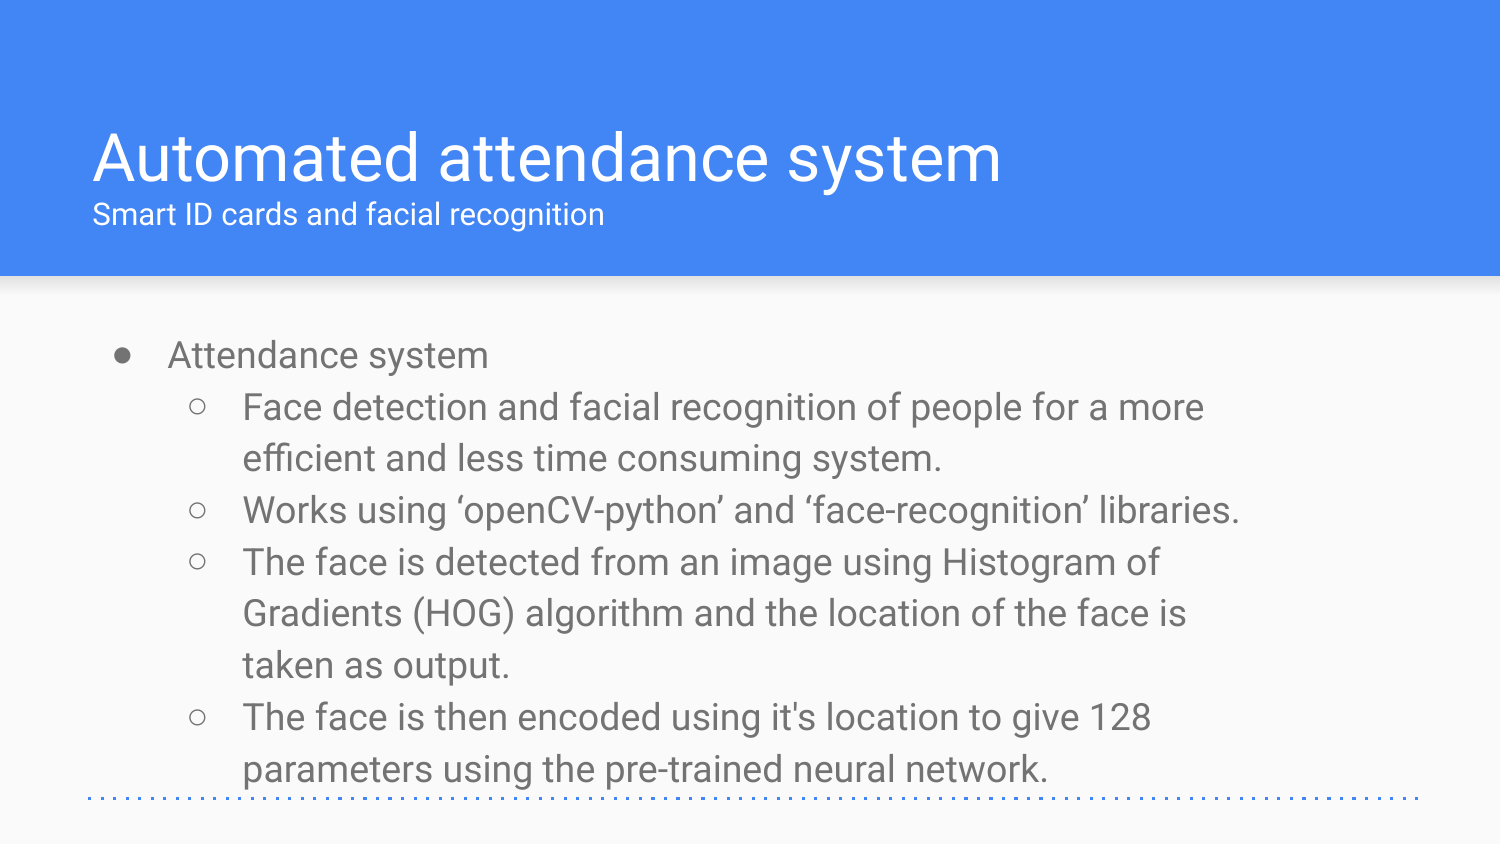

# Automated attendance system
Smart ID cards and facial recognition
Attendance system
Face detection and facial recognition of people for a more efficient and less time consuming system.
Works using ‘openCV-python’ and ‘face-recognition’ libraries.
The face is detected from an image using Histogram of Gradients (HOG) algorithm and the location of the face is taken as output.
The face is then encoded using it's location to give 128 parameters using the pre-trained neural network.